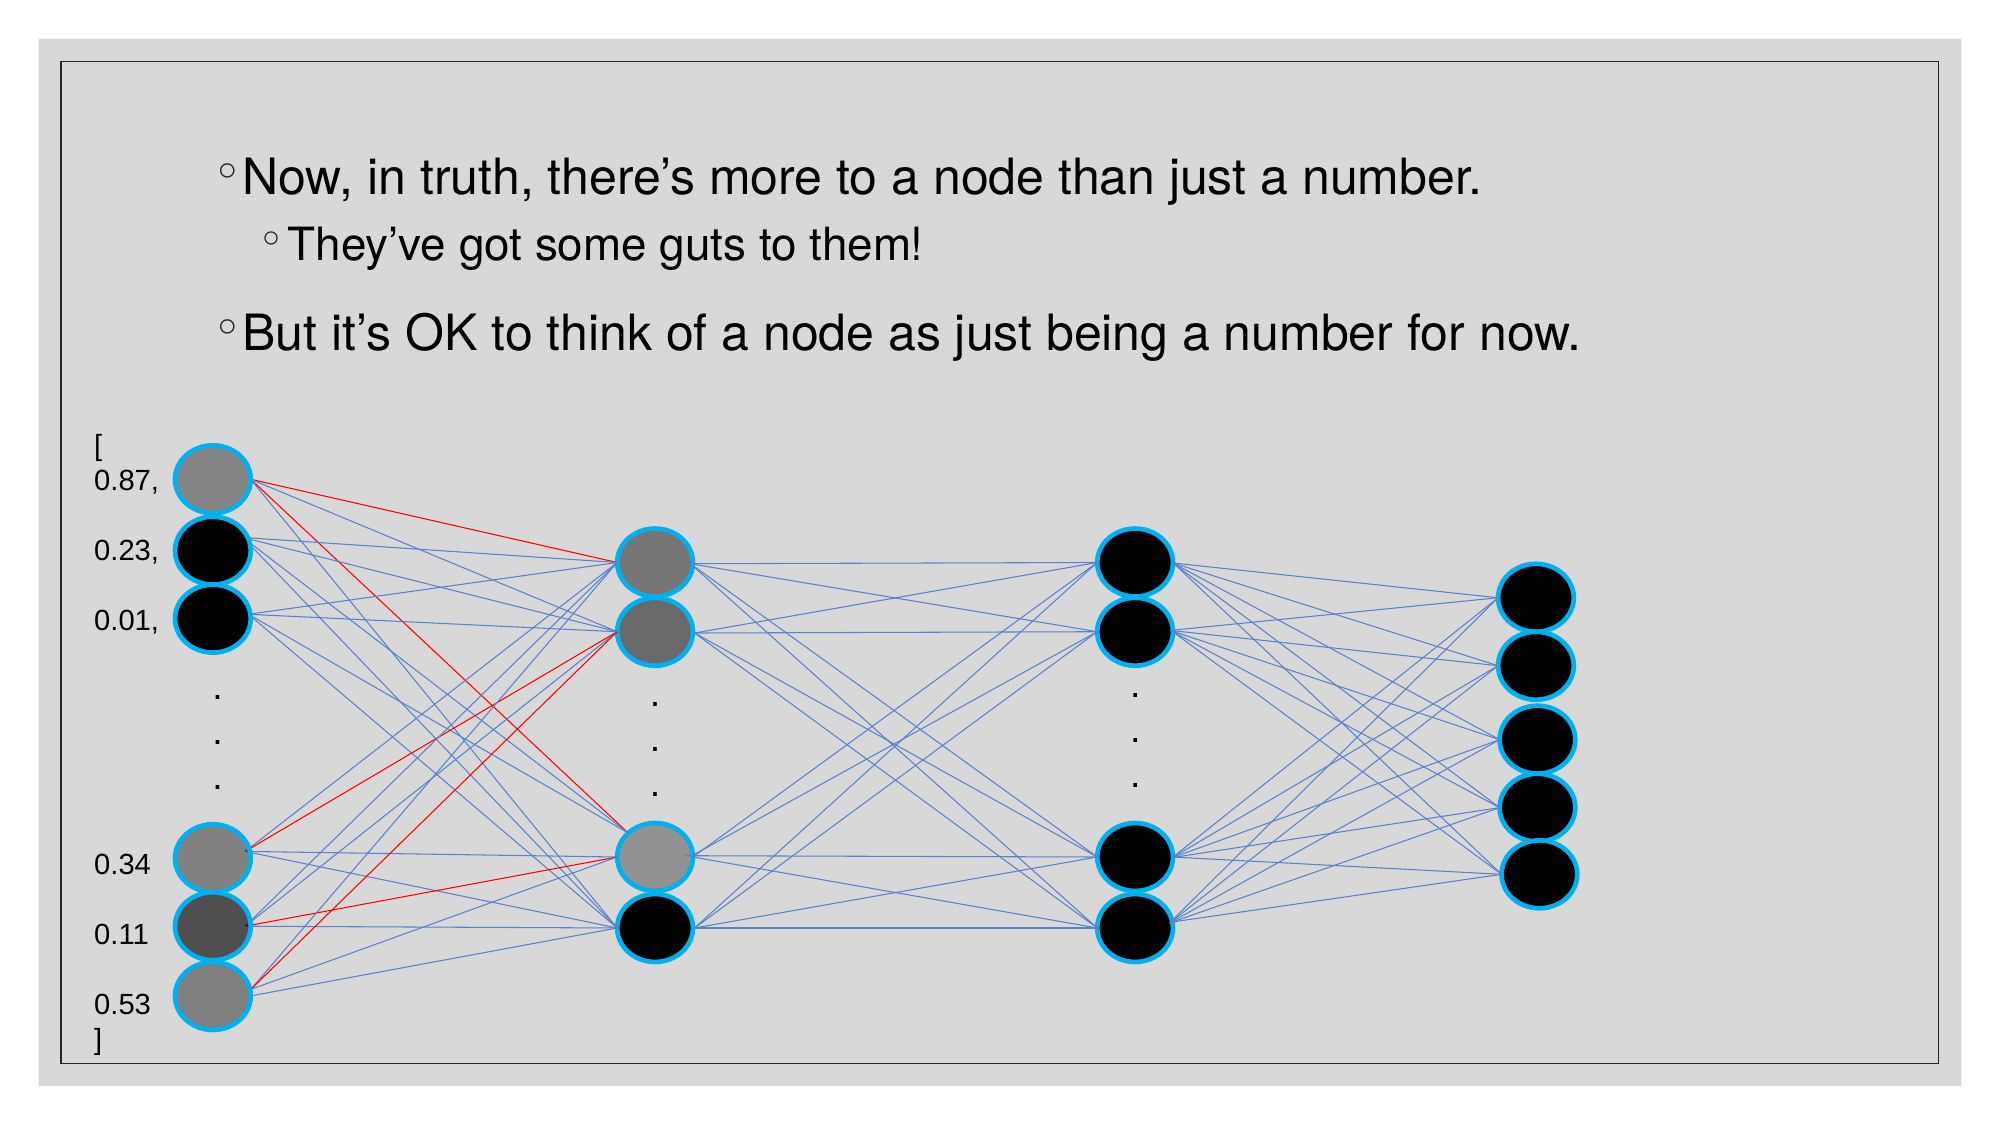

Now, in truth, there’s more to a node than just a number.
They’ve got some guts to them!
But it’s OK to think of a node as just being a number for now.
[
0.87,

0.23,

0.01,

0.34

0.11

0.53
]

.
.
.

.
.
.

.
.
.